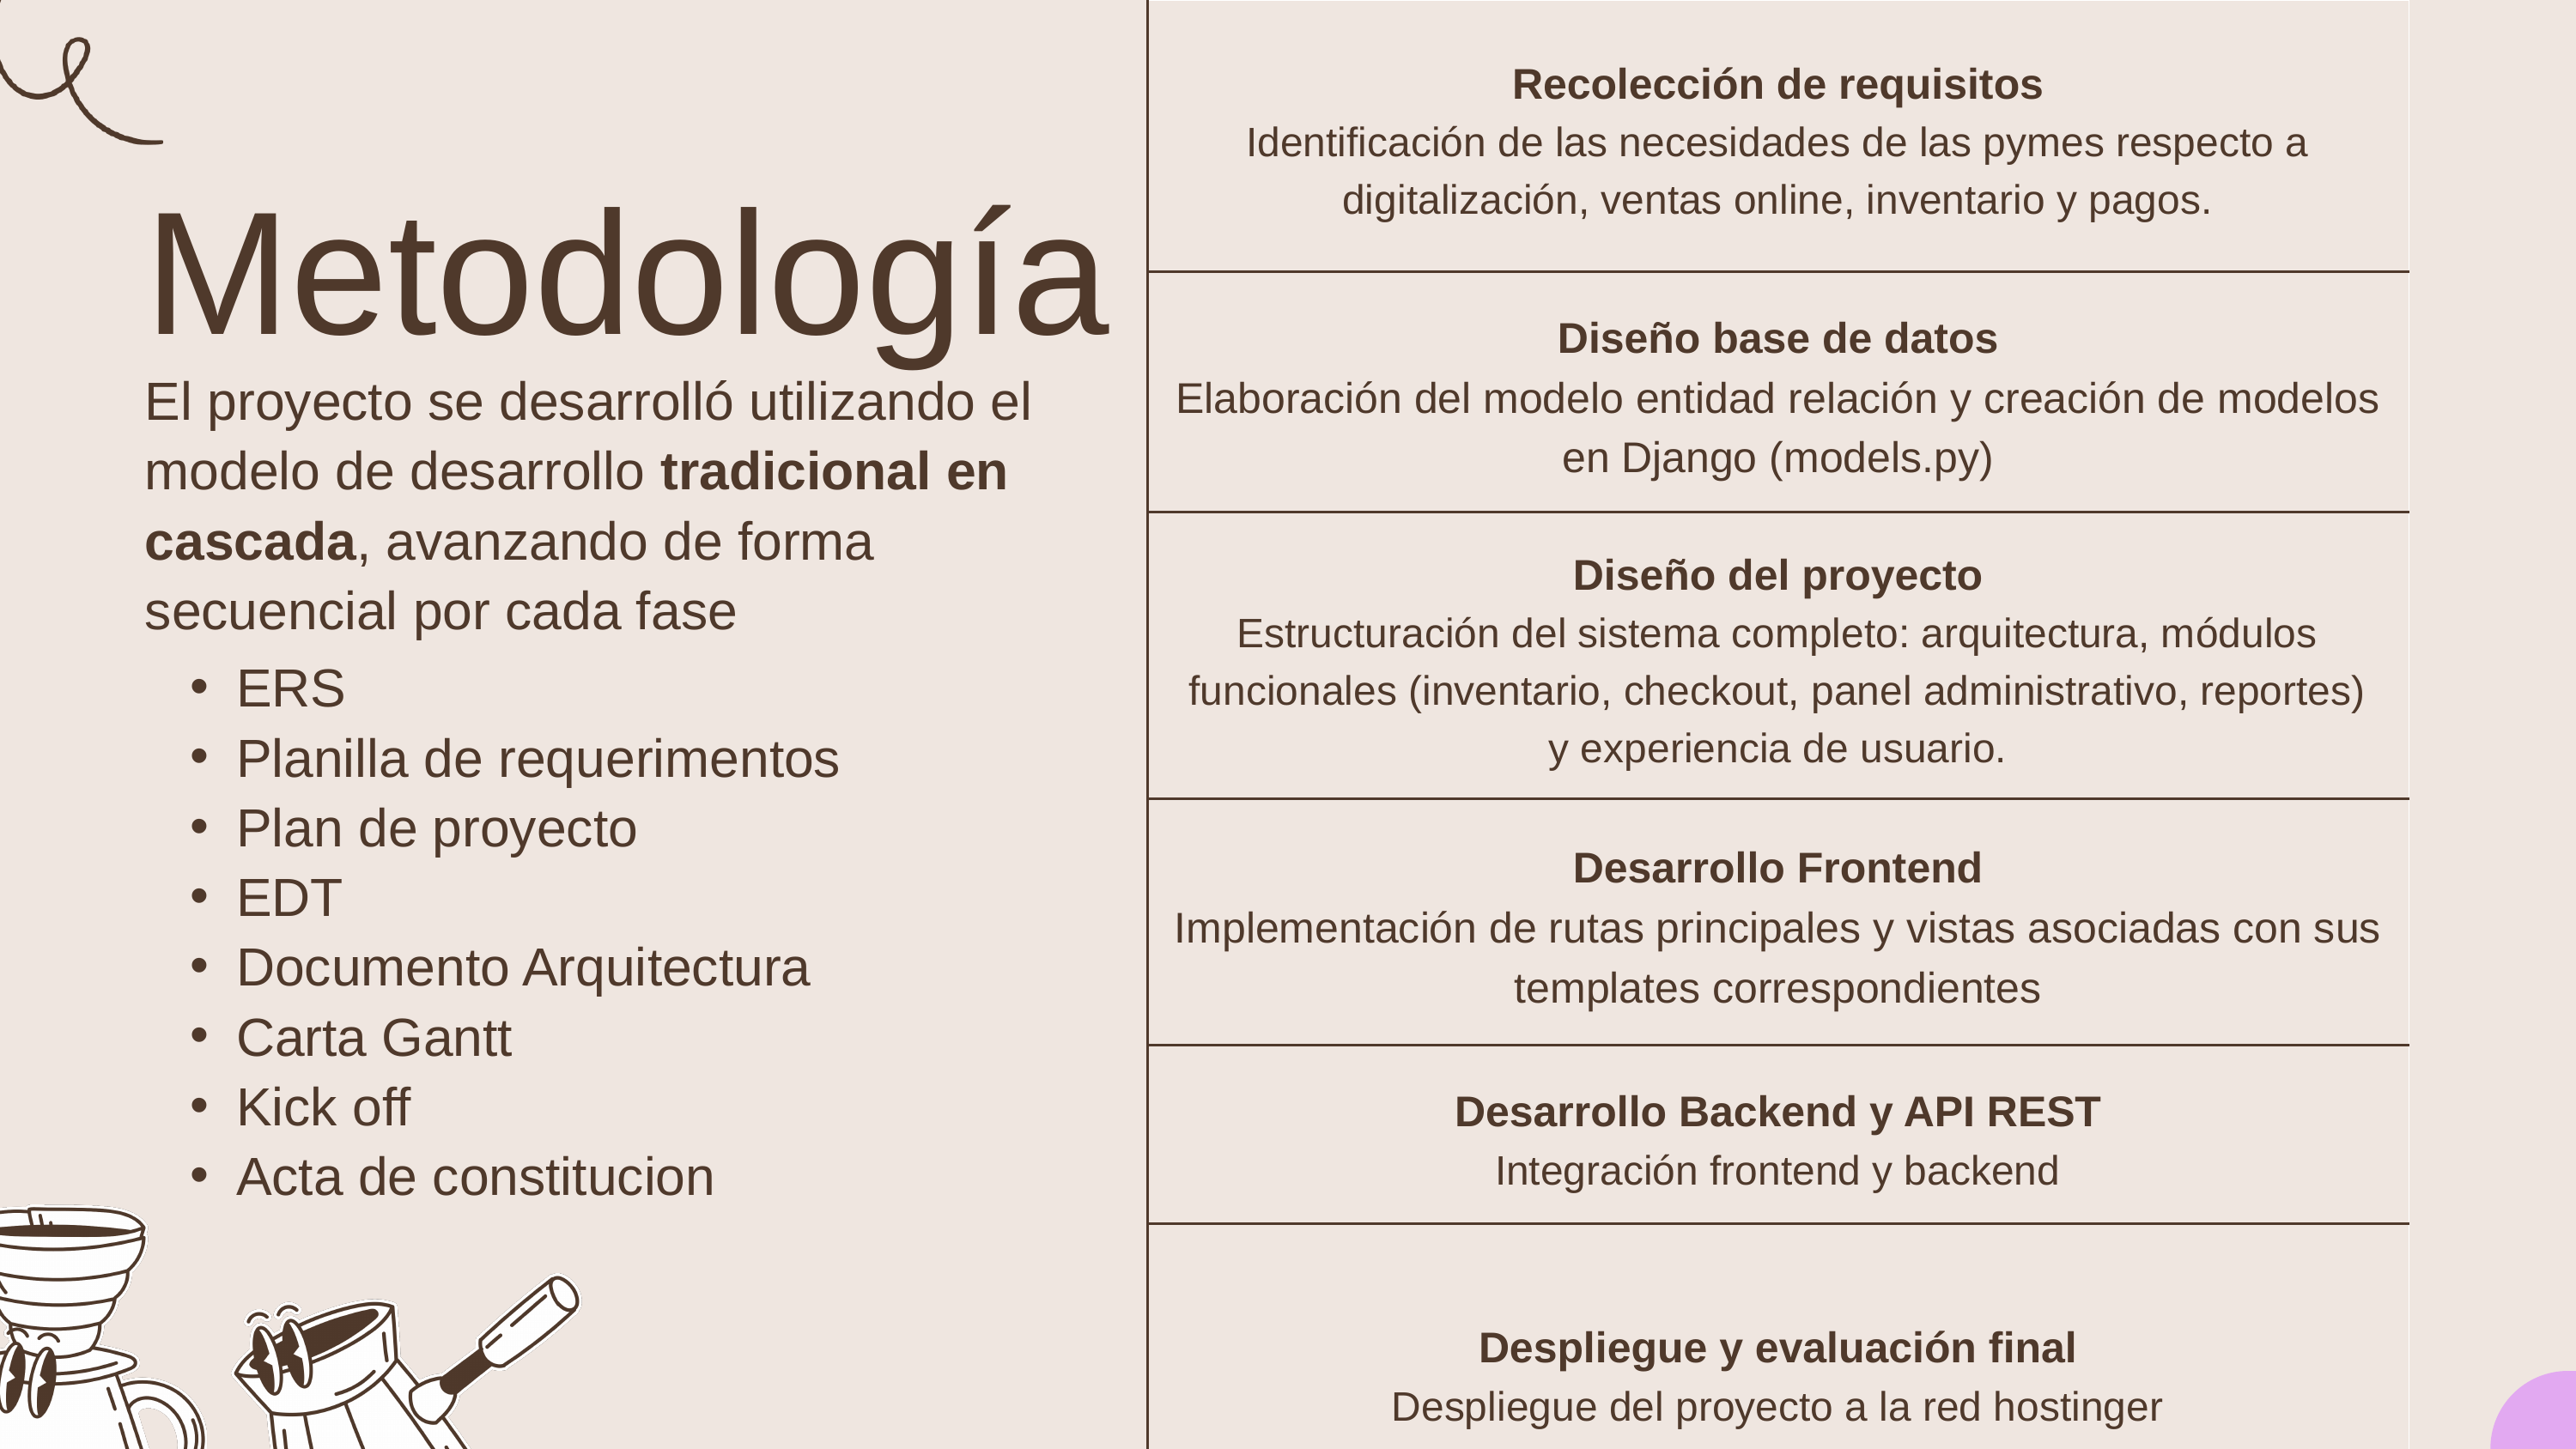

| Recolección de requisitos Identificación de las necesidades de las pymes respecto a digitalización, ventas online, inventario y pagos. |
| --- |
| Diseño base de datos Elaboración del modelo entidad relación y creación de modelos en Django (models.py) |
| Diseño del proyecto Estructuración del sistema completo: arquitectura, módulos funcionales (inventario, checkout, panel administrativo, reportes) y experiencia de usuario. |
| Desarrollo Frontend Implementación de rutas principales y vistas asociadas con sus templates correspondientes |
| Desarrollo Backend y API REST Integración frontend y backend |
| Despliegue y evaluación final Despliegue del proyecto a la red hostinger |

Metodología
El proyecto se desarrolló utilizando el modelo de desarrollo tradicional en cascada, avanzando de forma secuencial por cada fase
ERS
Planilla de requerimentos
Plan de proyecto
EDT
Documento Arquitectura
Carta Gantt
Kick off
Acta de constitucion